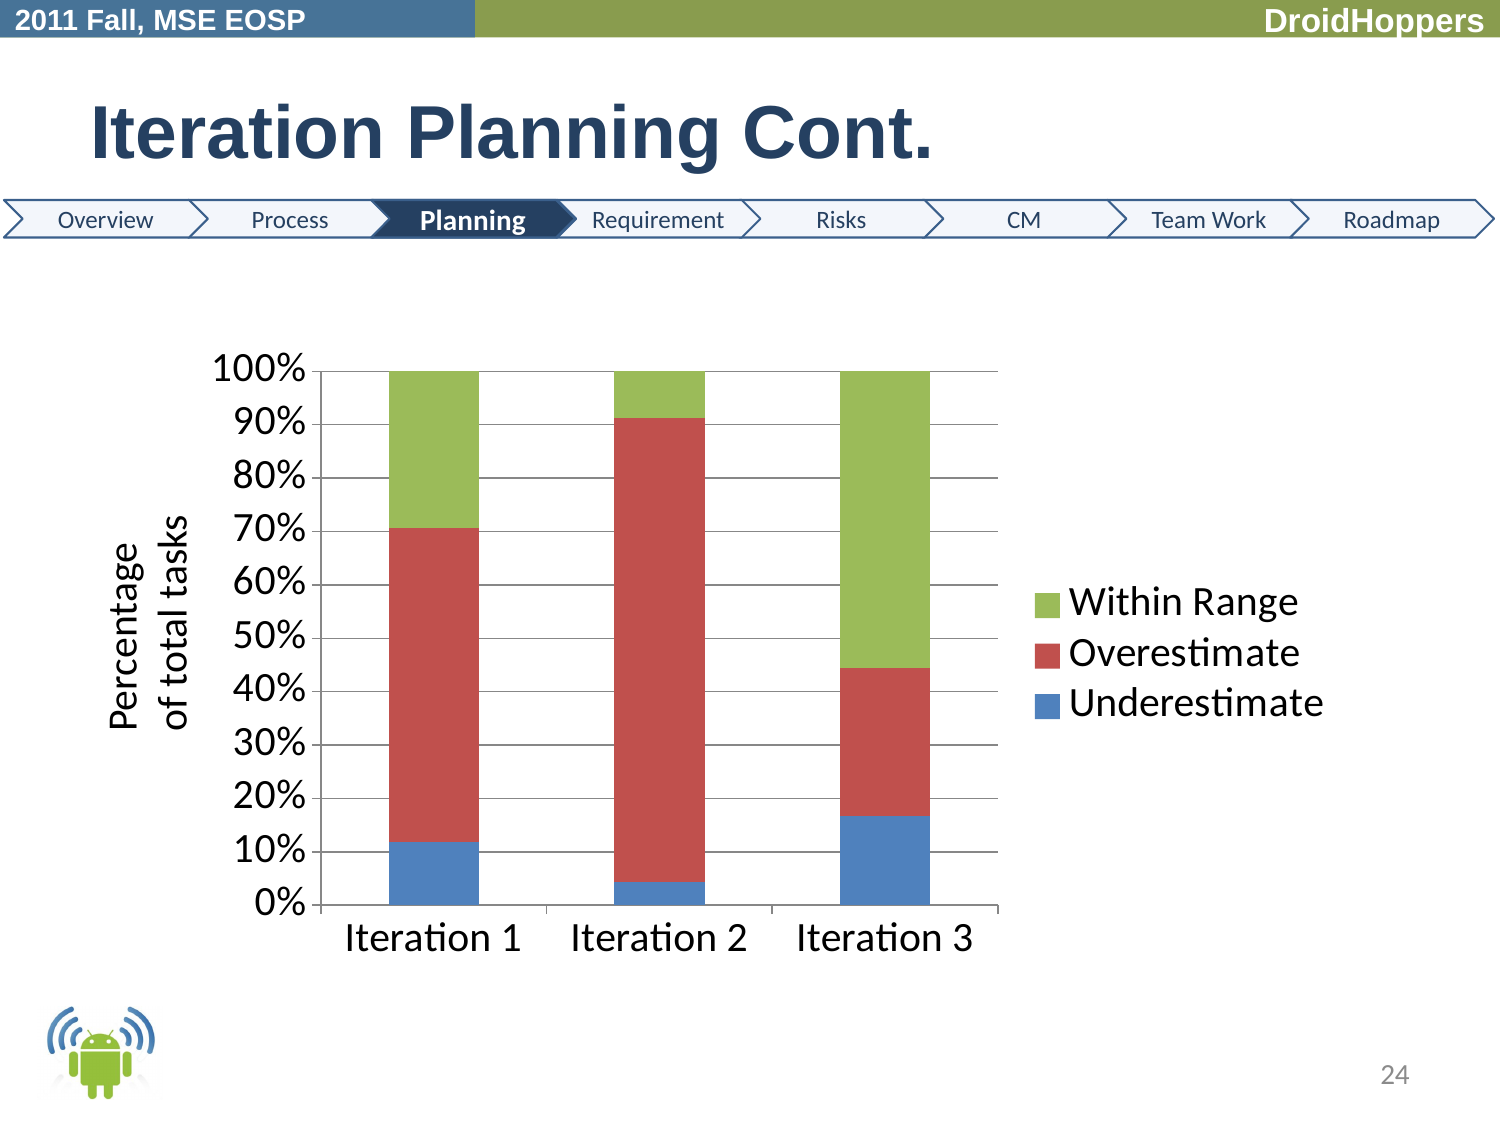

# Iteration Planning Cont.
Planning

### Chart

| Category | Underestimate | Overestimate | Within Range |
|---|---|---|---|
| Iteration 1 | 0.11764705882352951 | 0.5882352941176465 | 0.2941176470588238 |
| Iteration 2 | 0.04347826086956522 | 0.8695652173913052 | 0.08695652173913059 |
| Iteration 3 | 0.1666666666666667 | 0.27777777777777835 | 0.5555555555555557 |
Percentage
of total tasks
24